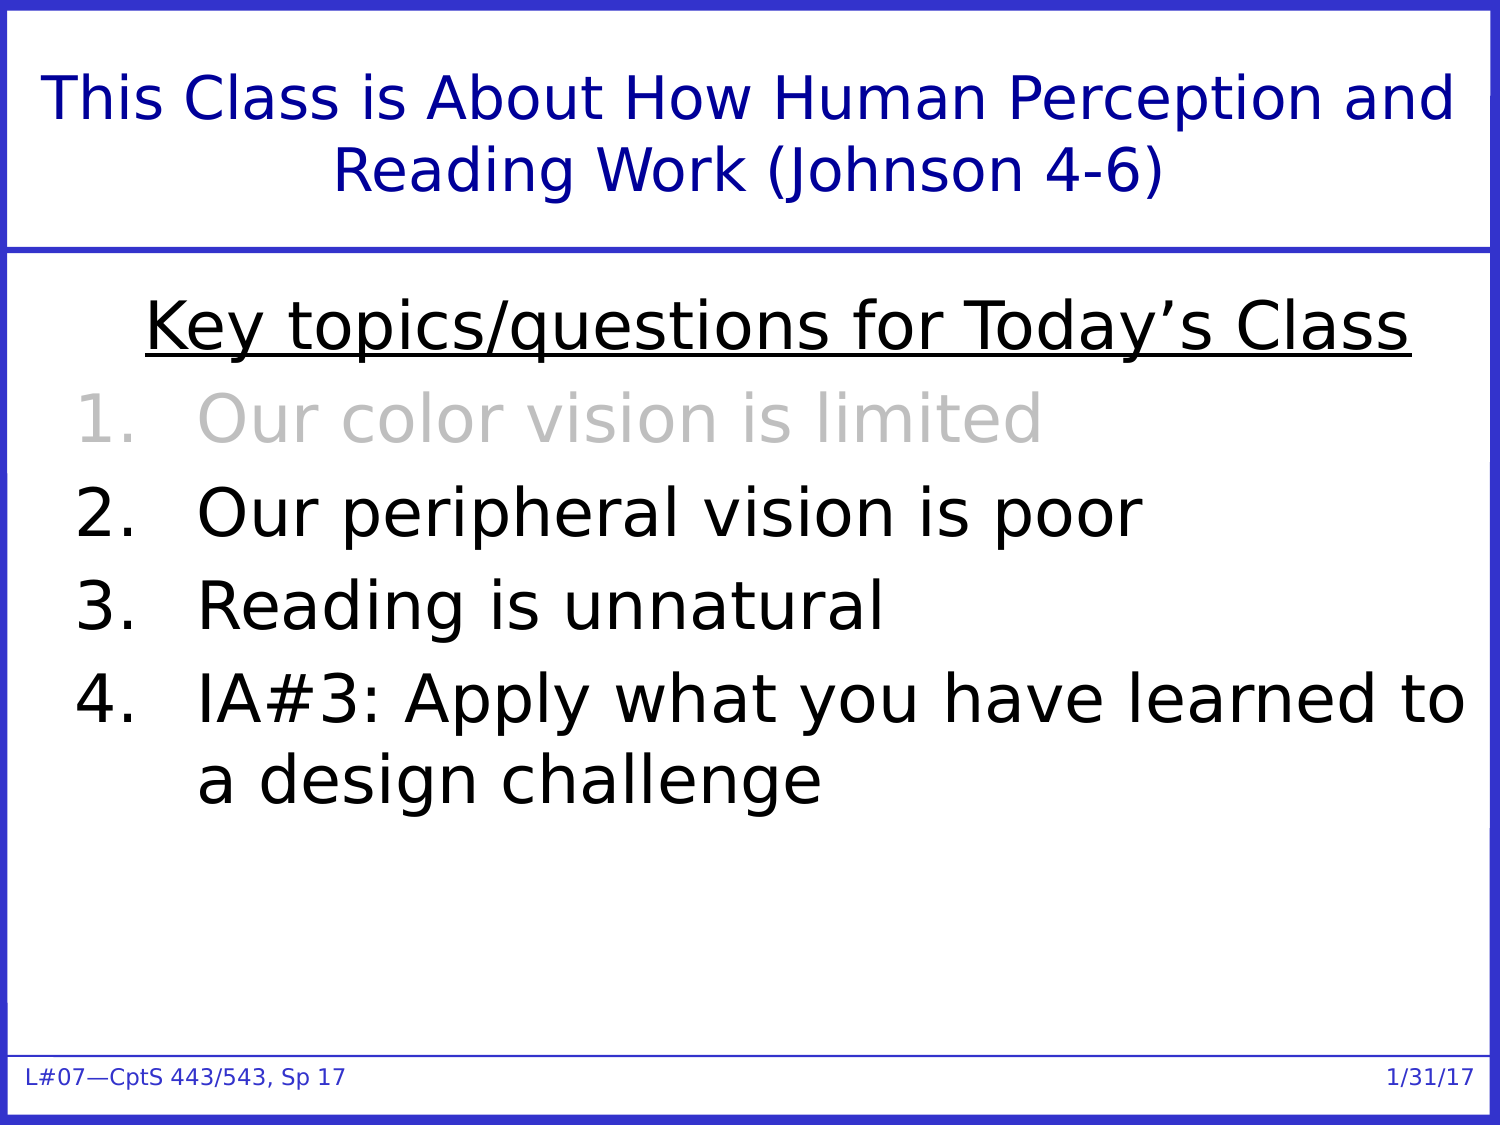

# This Class is About How Human Perception and Reading Work (Johnson 4-6)
Key topics/questions for Today’s Class
Our color vision is limited
Our peripheral vision is poor
Reading is unnatural
IA#3: Apply what you have learned to a design challenge